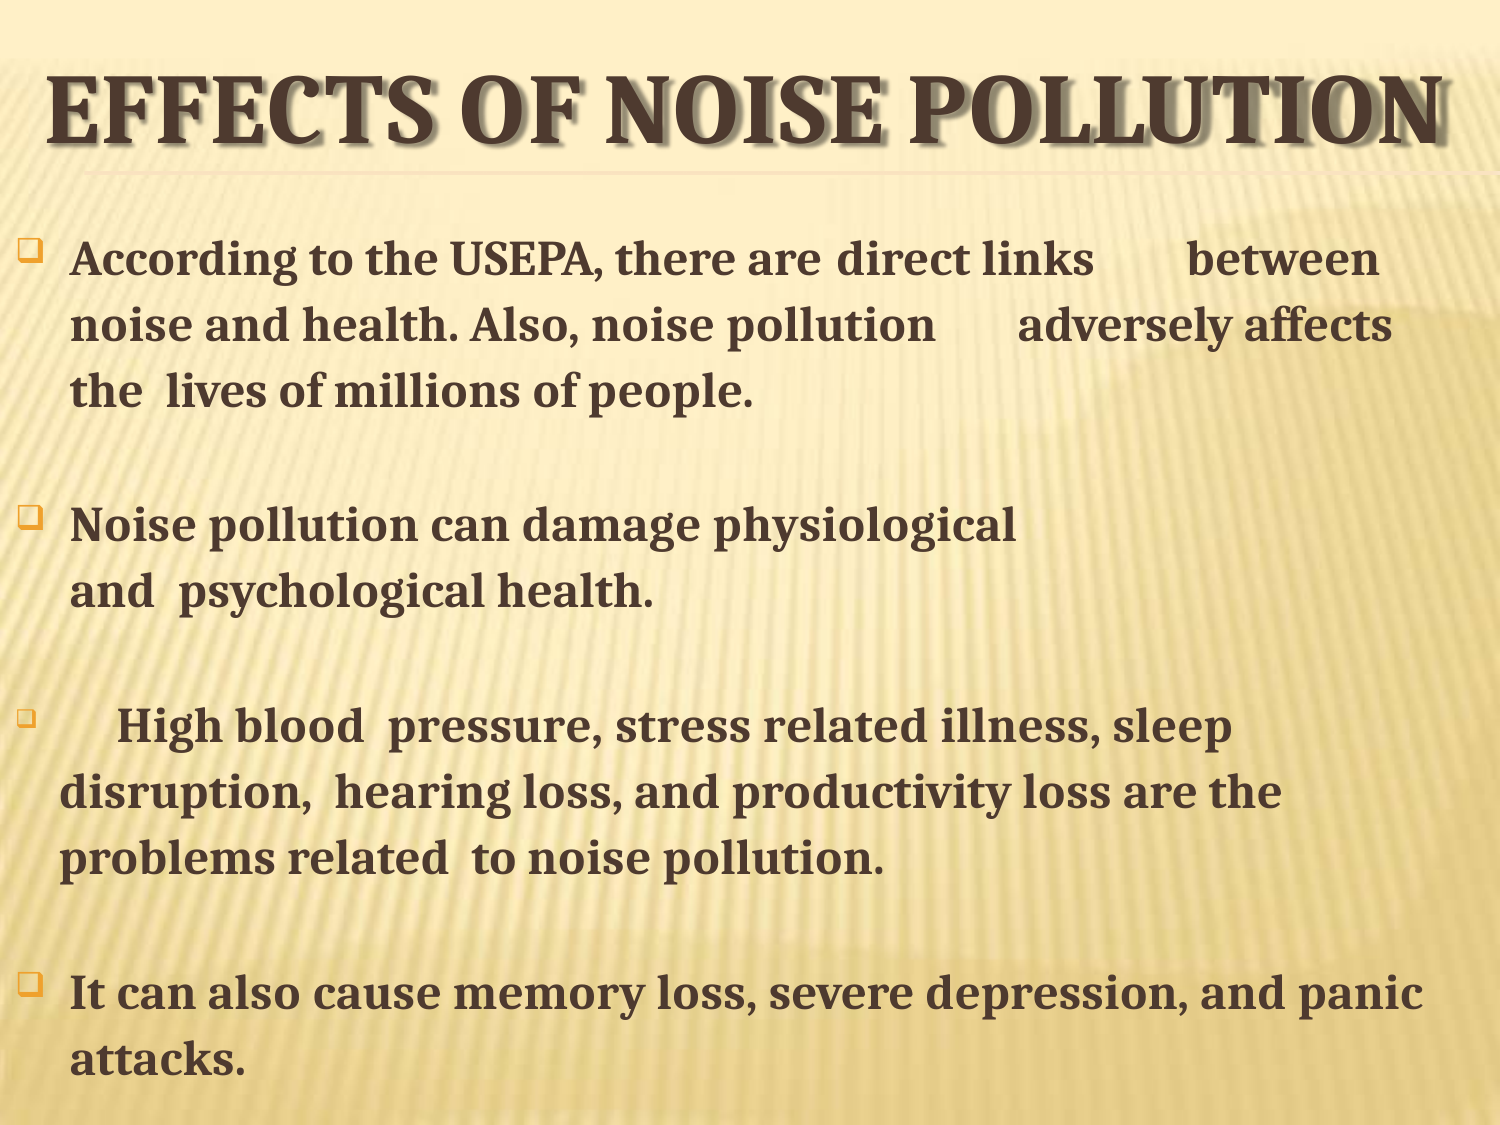

# EFFECTS OF NOISE POLLUTION
According to the USEPA, there are direct links	between  noise and health. Also, noise pollution	adversely affects the  lives of millions of people.

Noise pollution can damage physiological	and  psychological health.

	High blood  pressure, stress related illness, sleep	disruption,  hearing loss, and productivity loss are the problems related  to noise pollution.

It can also cause memory loss, severe depression, and panic  attacks.